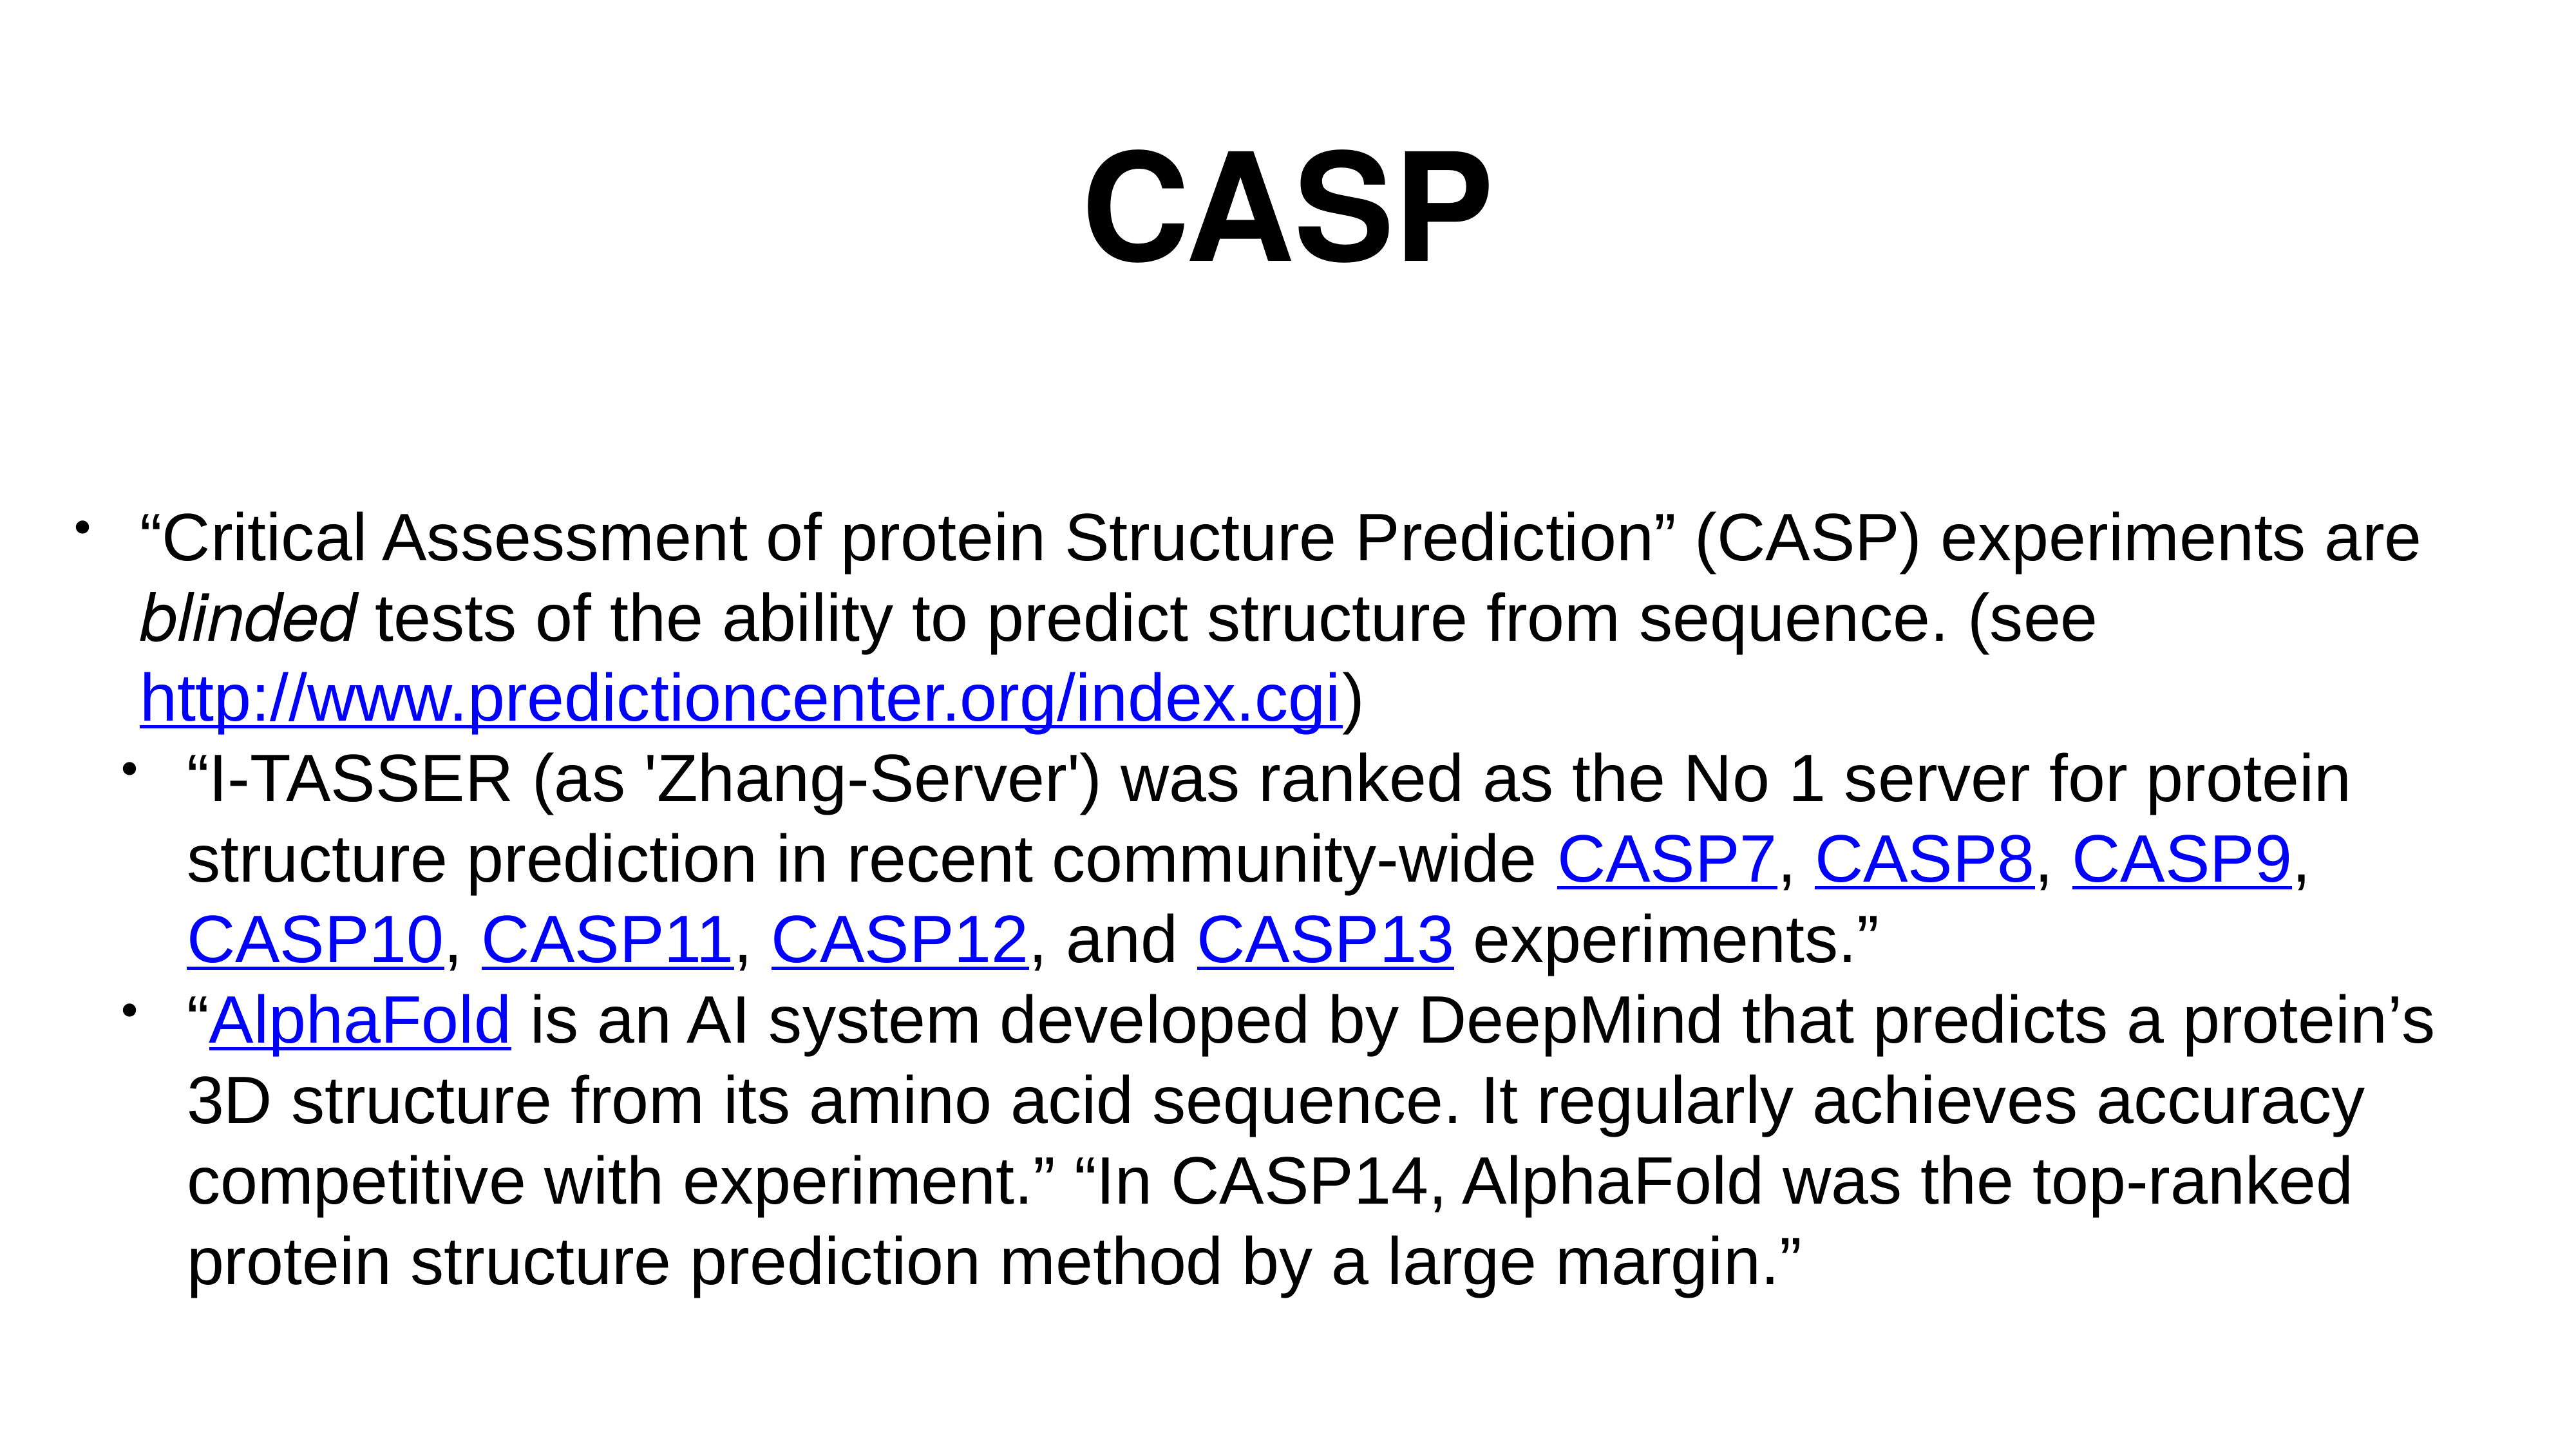

# CASP

“Critical Assessment of protein Structure Prediction” (CASP) experiments are blinded tests of the ability to predict structure from sequence. (see http://www.predictioncenter.org/index.cgi)
“I-TASSER (as 'Zhang-Server') was ranked as the No 1 server for protein structure prediction in recent community-wide CASP7, CASP8, CASP9, CASP10, CASP11, CASP12, and CASP13 experiments.”
“AlphaFold is an AI system developed by DeepMind that predicts a protein’s 3D structure from its amino acid sequence. It regularly achieves accuracy competitive with experiment.” “In CASP14, AlphaFold was the top-ranked protein structure prediction method by a large margin.”
10